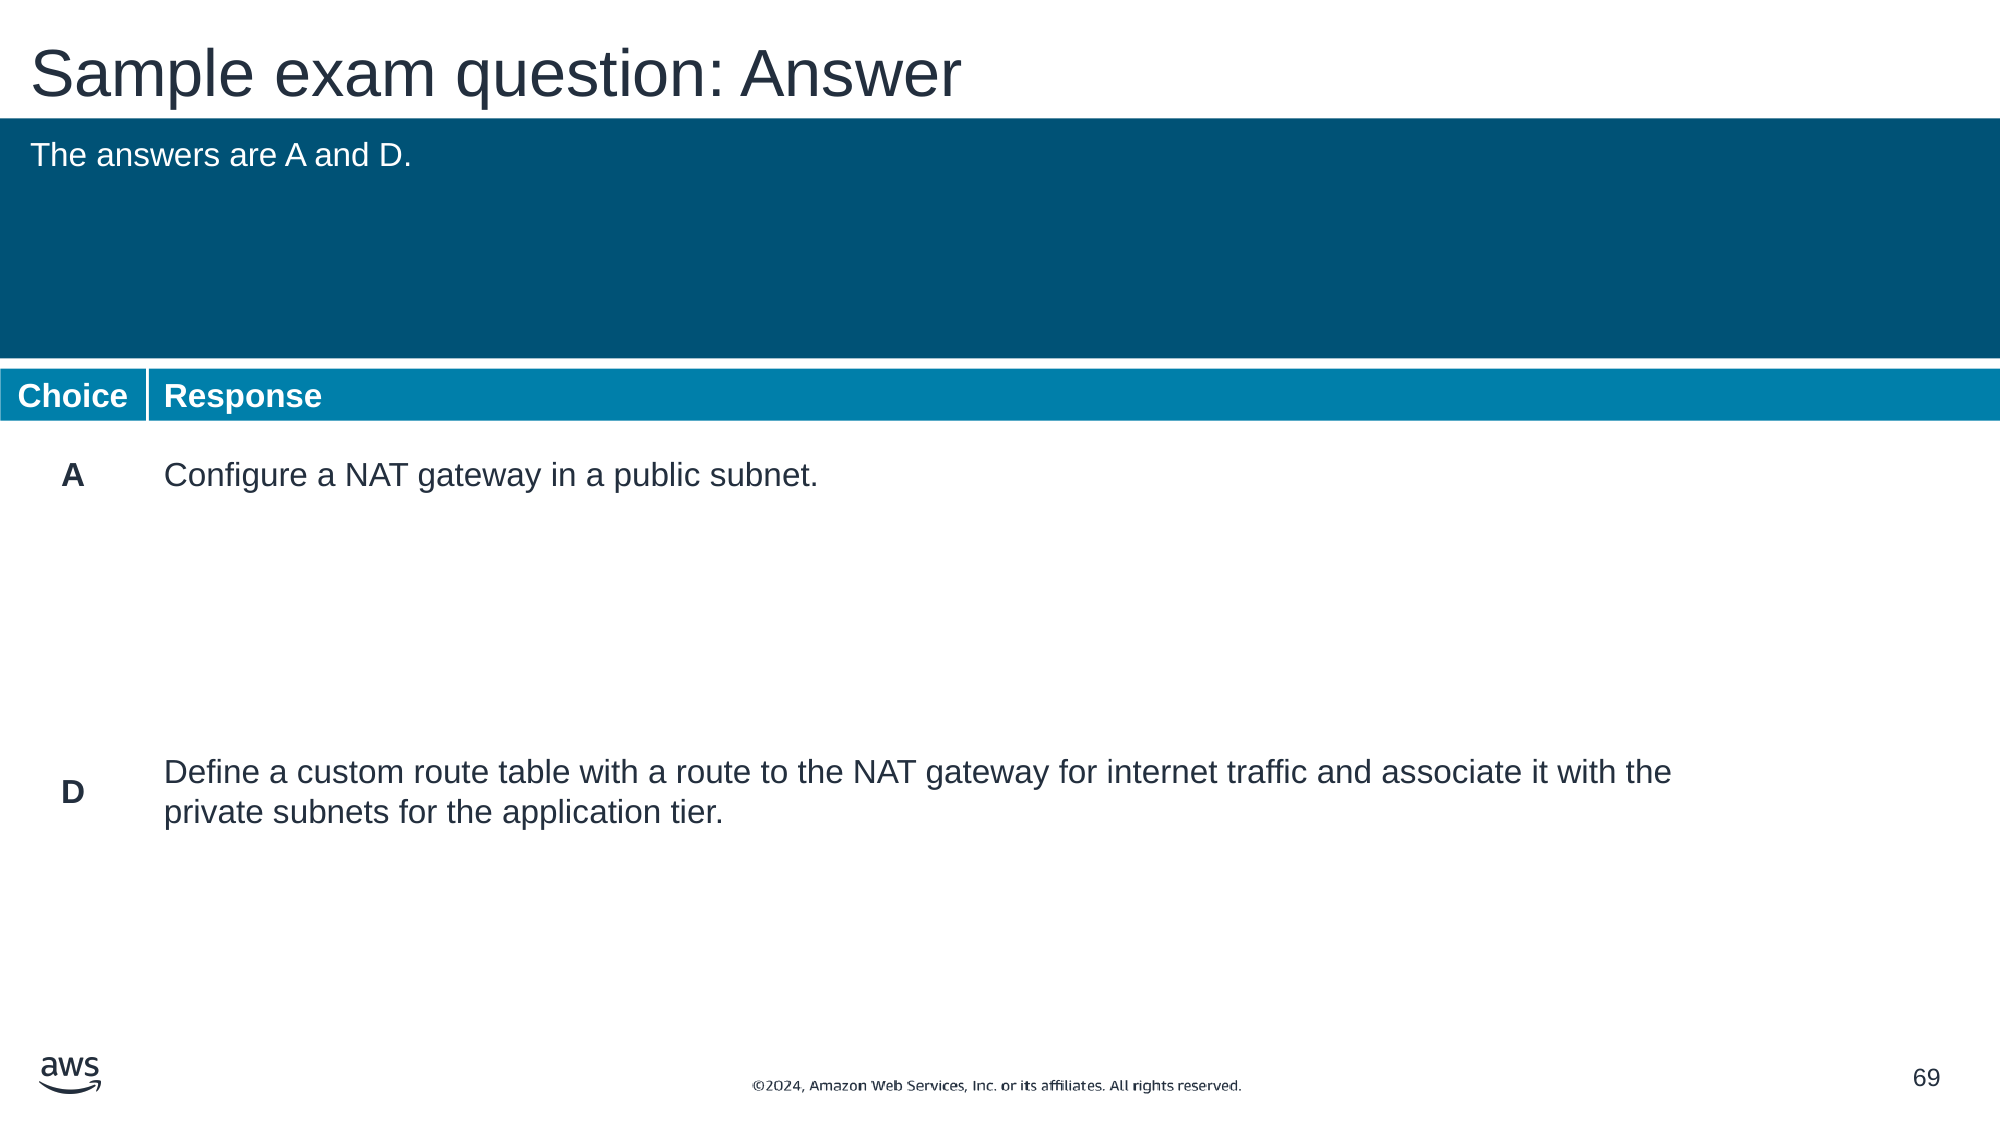

# Sample exam question: Answer
The answers are A and D.
Choice
Response
A
Configure a NAT gateway in a public subnet.
D
Define a custom route table with a route to the NAT gateway for internet traffic and associate it with the
private subnets for the application tier.
69